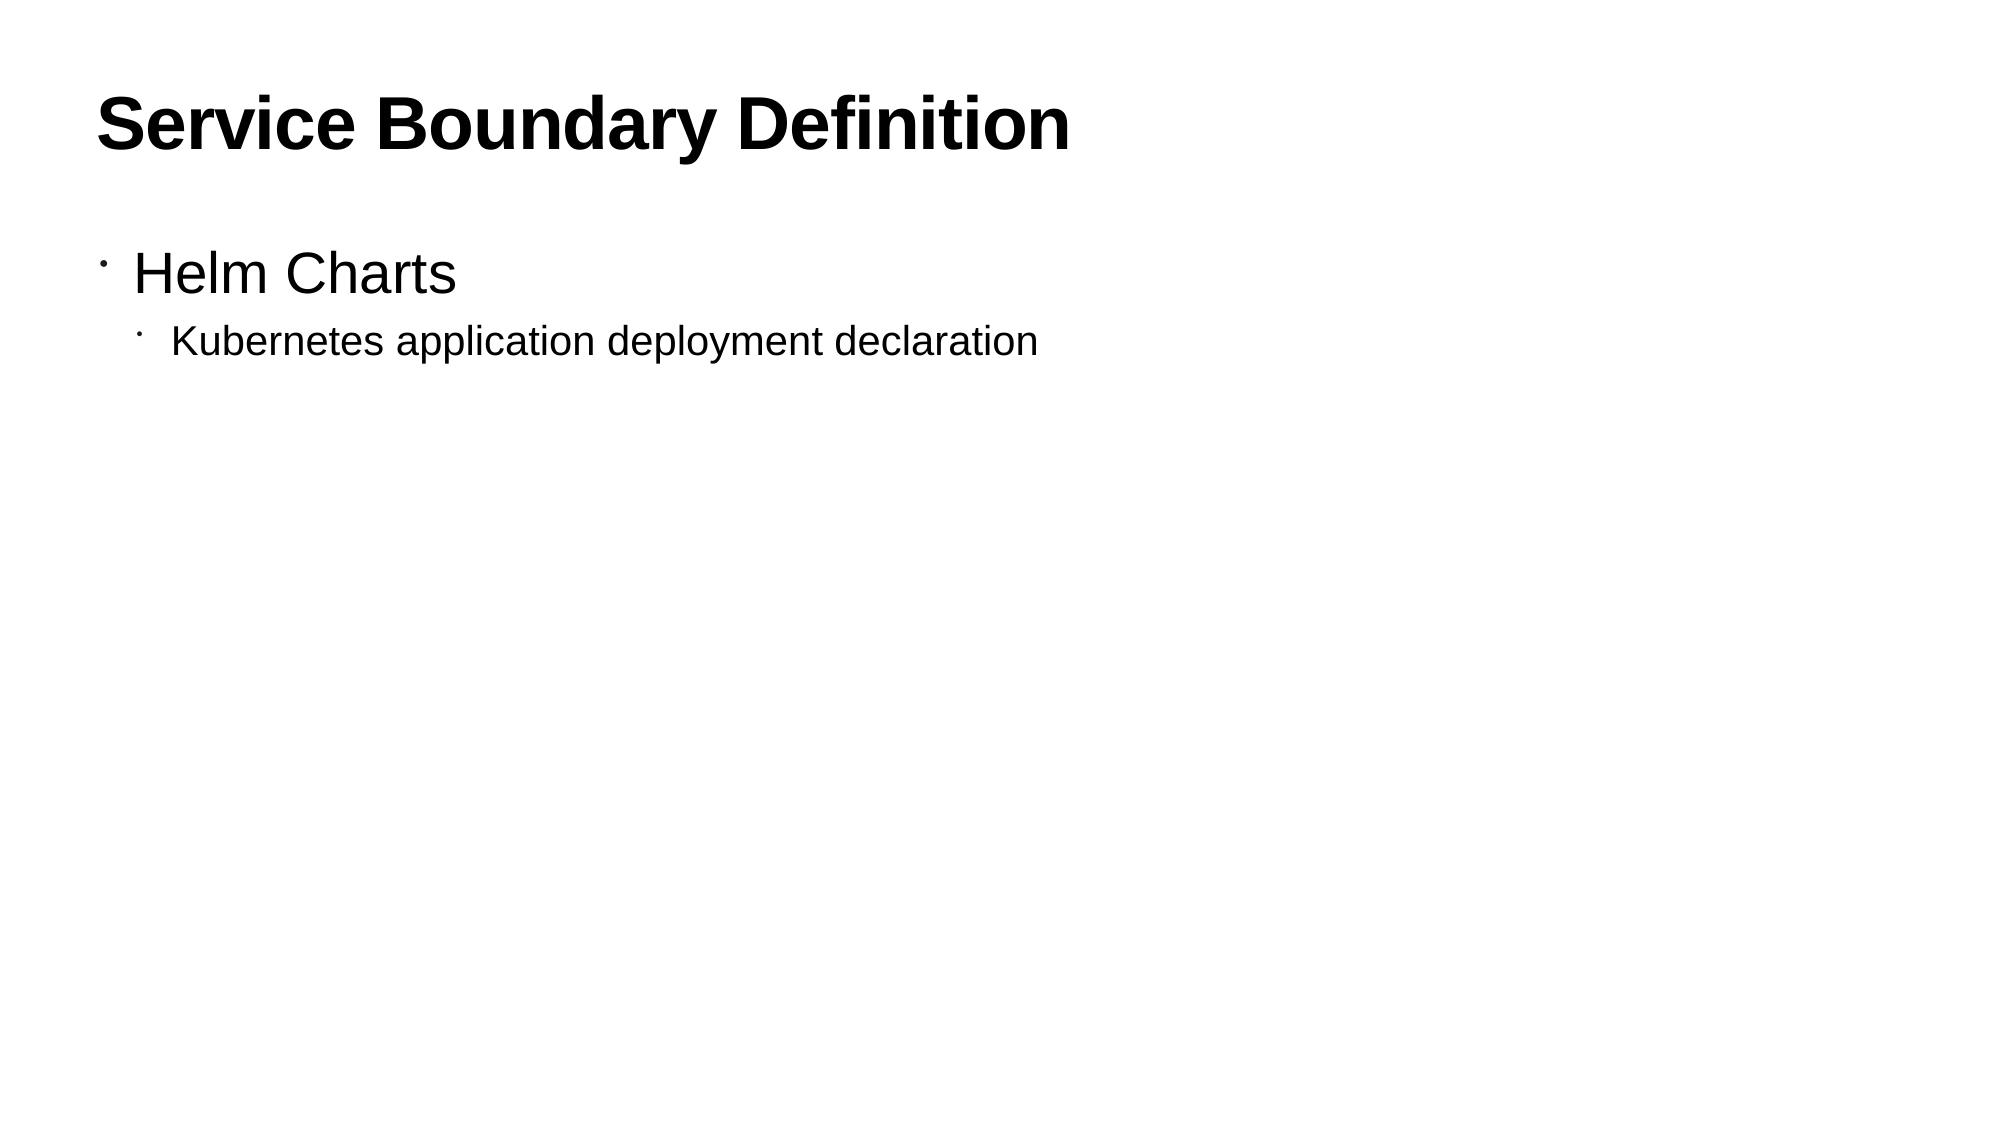

# Service Boundary Definition
Helm Charts
Kubernetes application deployment declaration